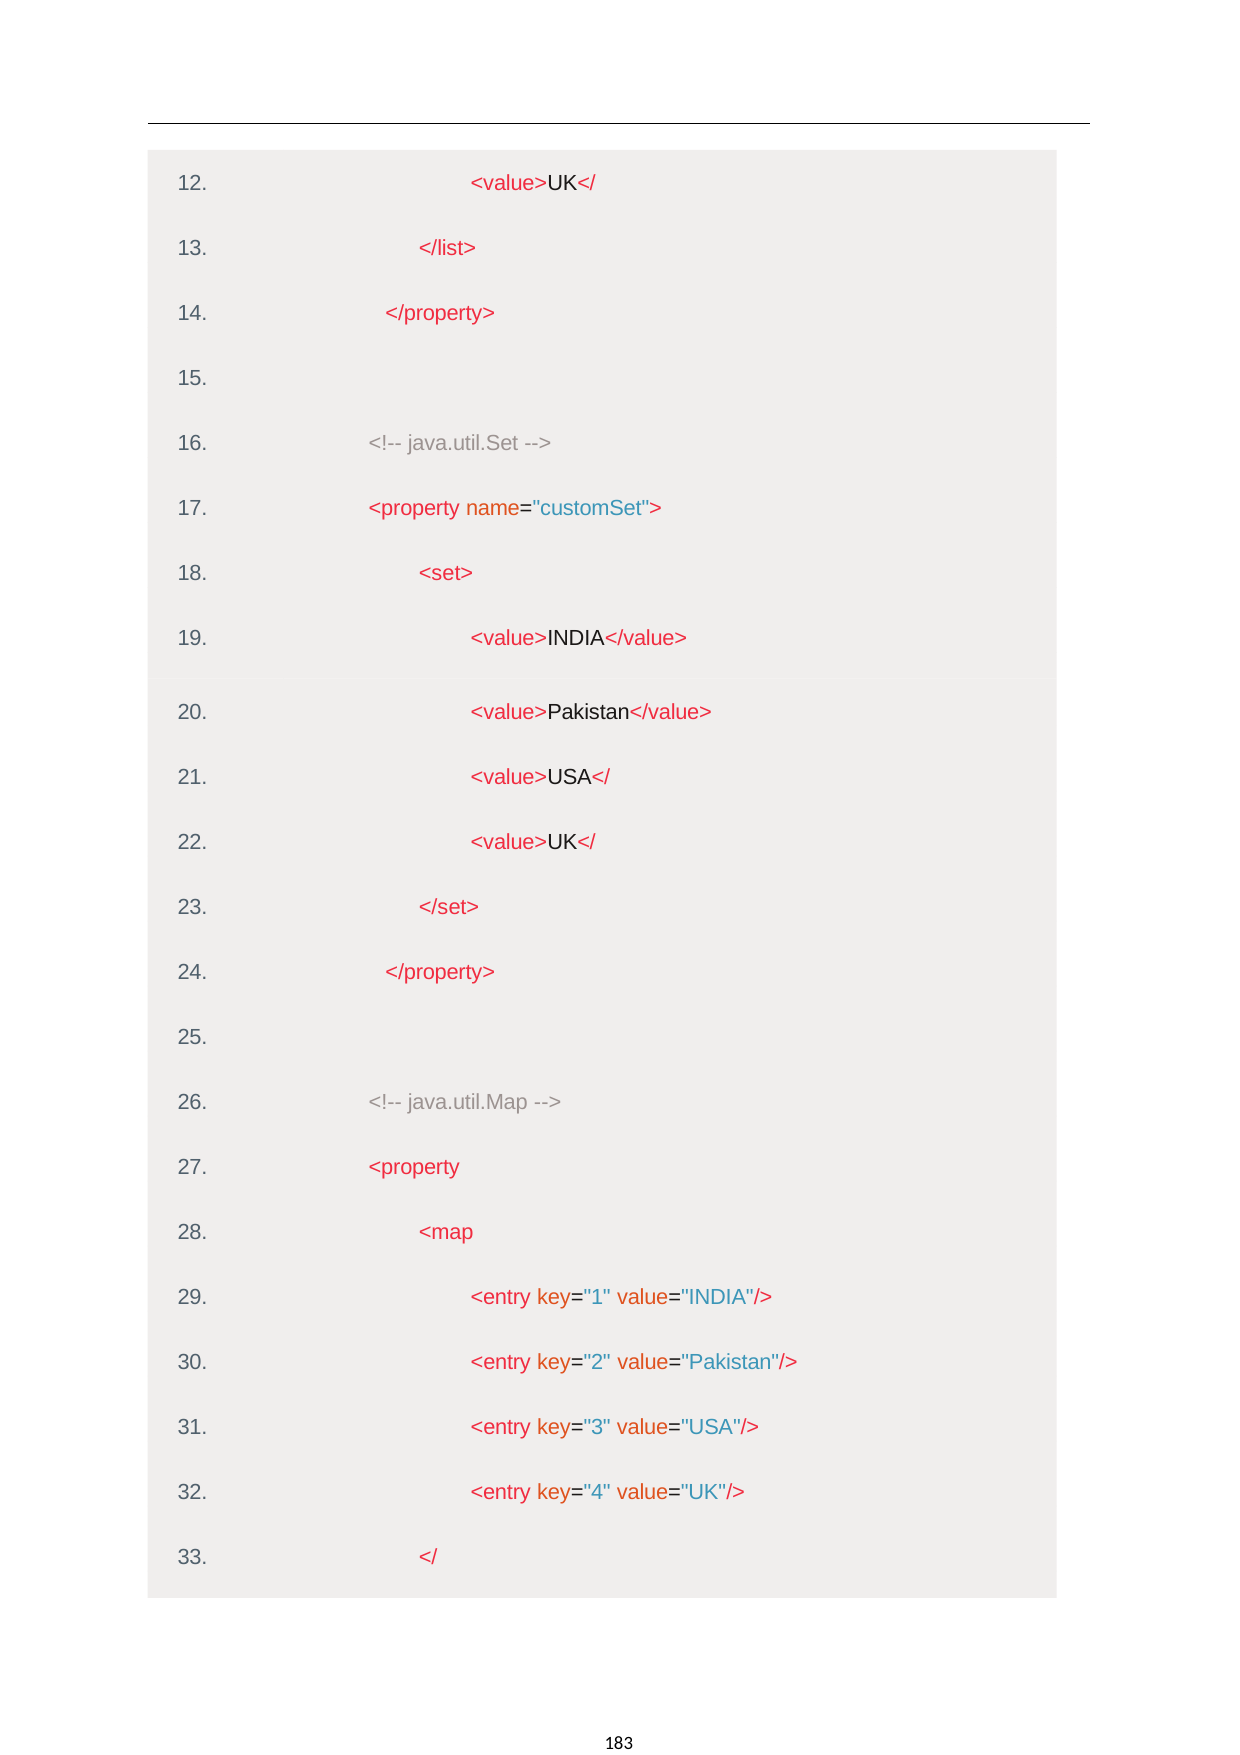

12.
<value>UK</value>

13.
</list>

14.
</property>

15.

16.
<!-- java.util.Set -->

17.
<property name="customSet">

18.
<set>

19.
<value>INDIA</value>

20.
<value>Pakistan</value>

21.
<value>USA</value>

22.
<value>UK</value>

23.
</set>

24.
</property>

25.

26.
<!-- java.util.Map -->

27.
<property name="customMap">

28.
<map>

29.
<entry key="1" value="INDIA"/>

30.
<entry key="2" value="Pakistan"/>

31.
<entry key="3" value="USA"/>

32.
<entry key="4" value="UK"/>

33.
</map>

183